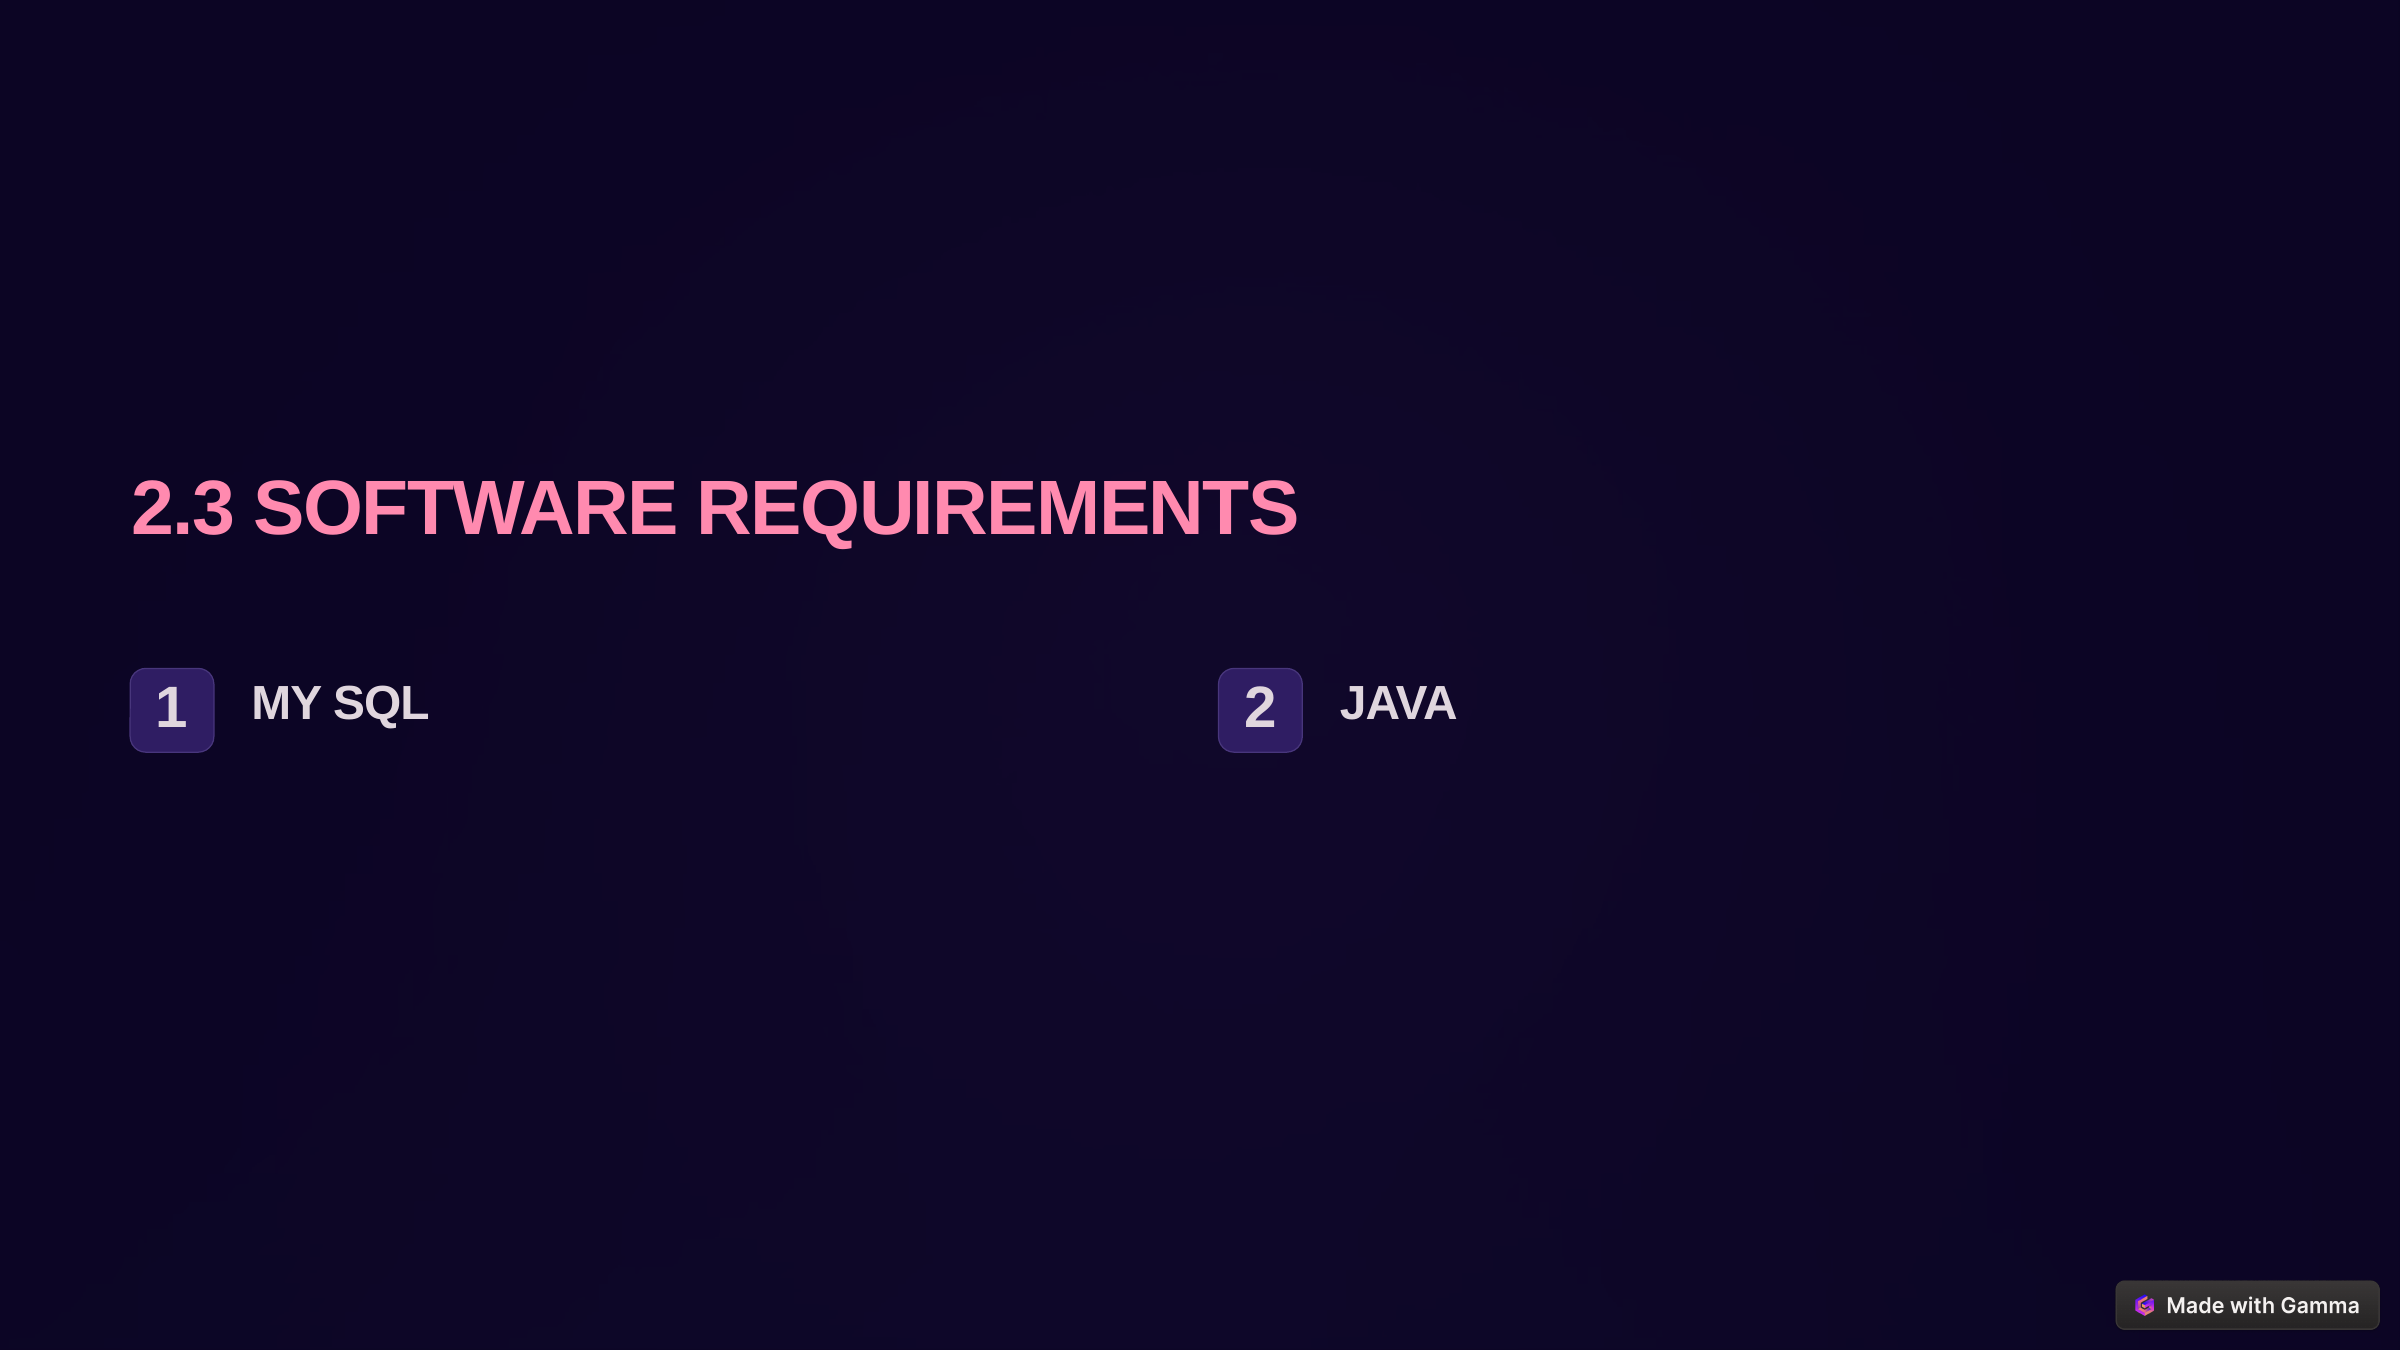

2.3 SOFTWARE REQUIREMENTS

MY SQL

JAVA
1
2